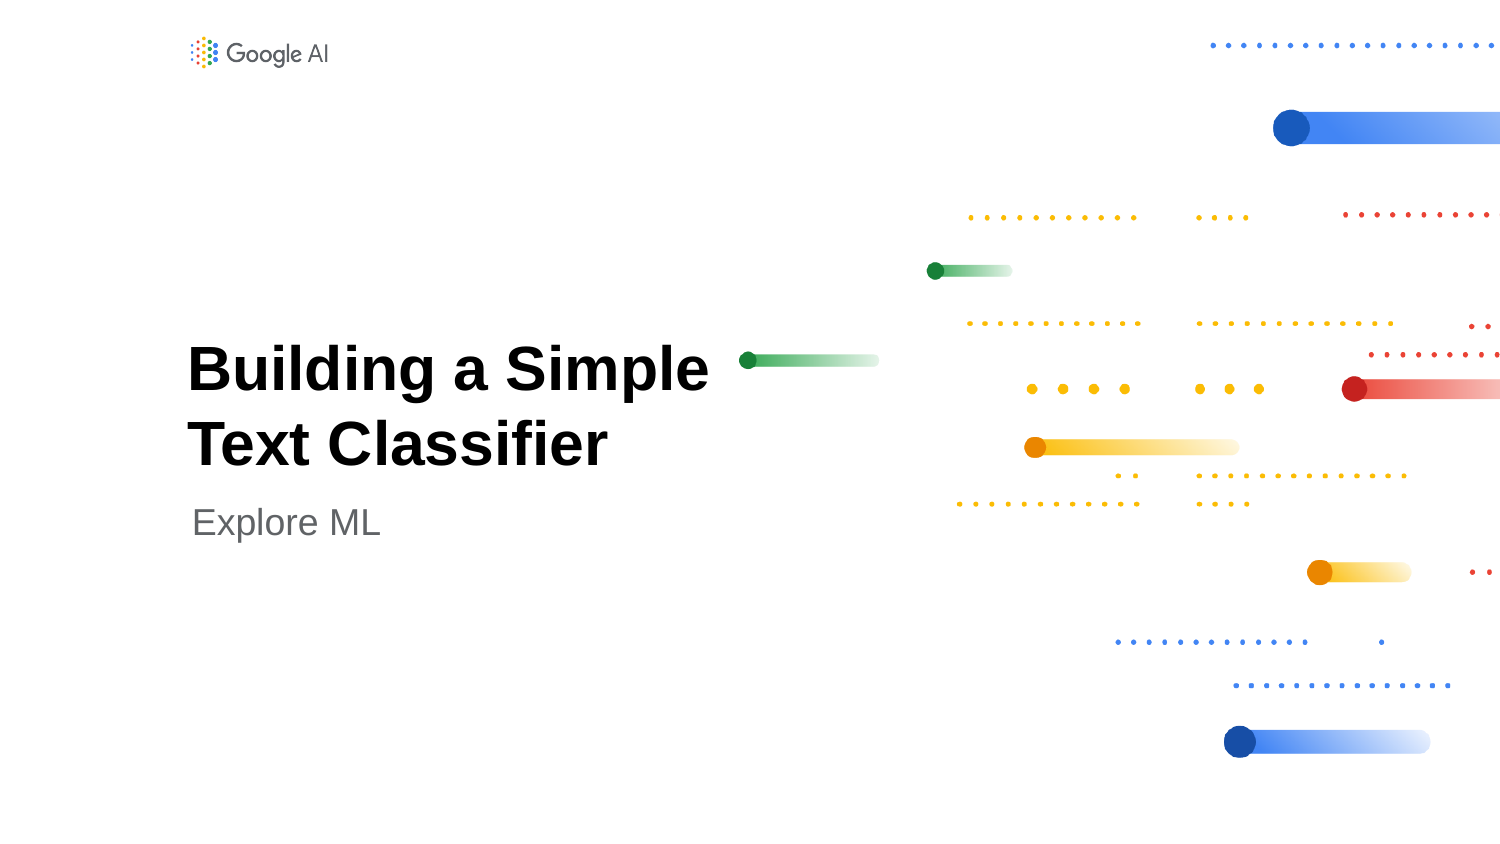

# Building a Simple Text Classifier
Explore ML